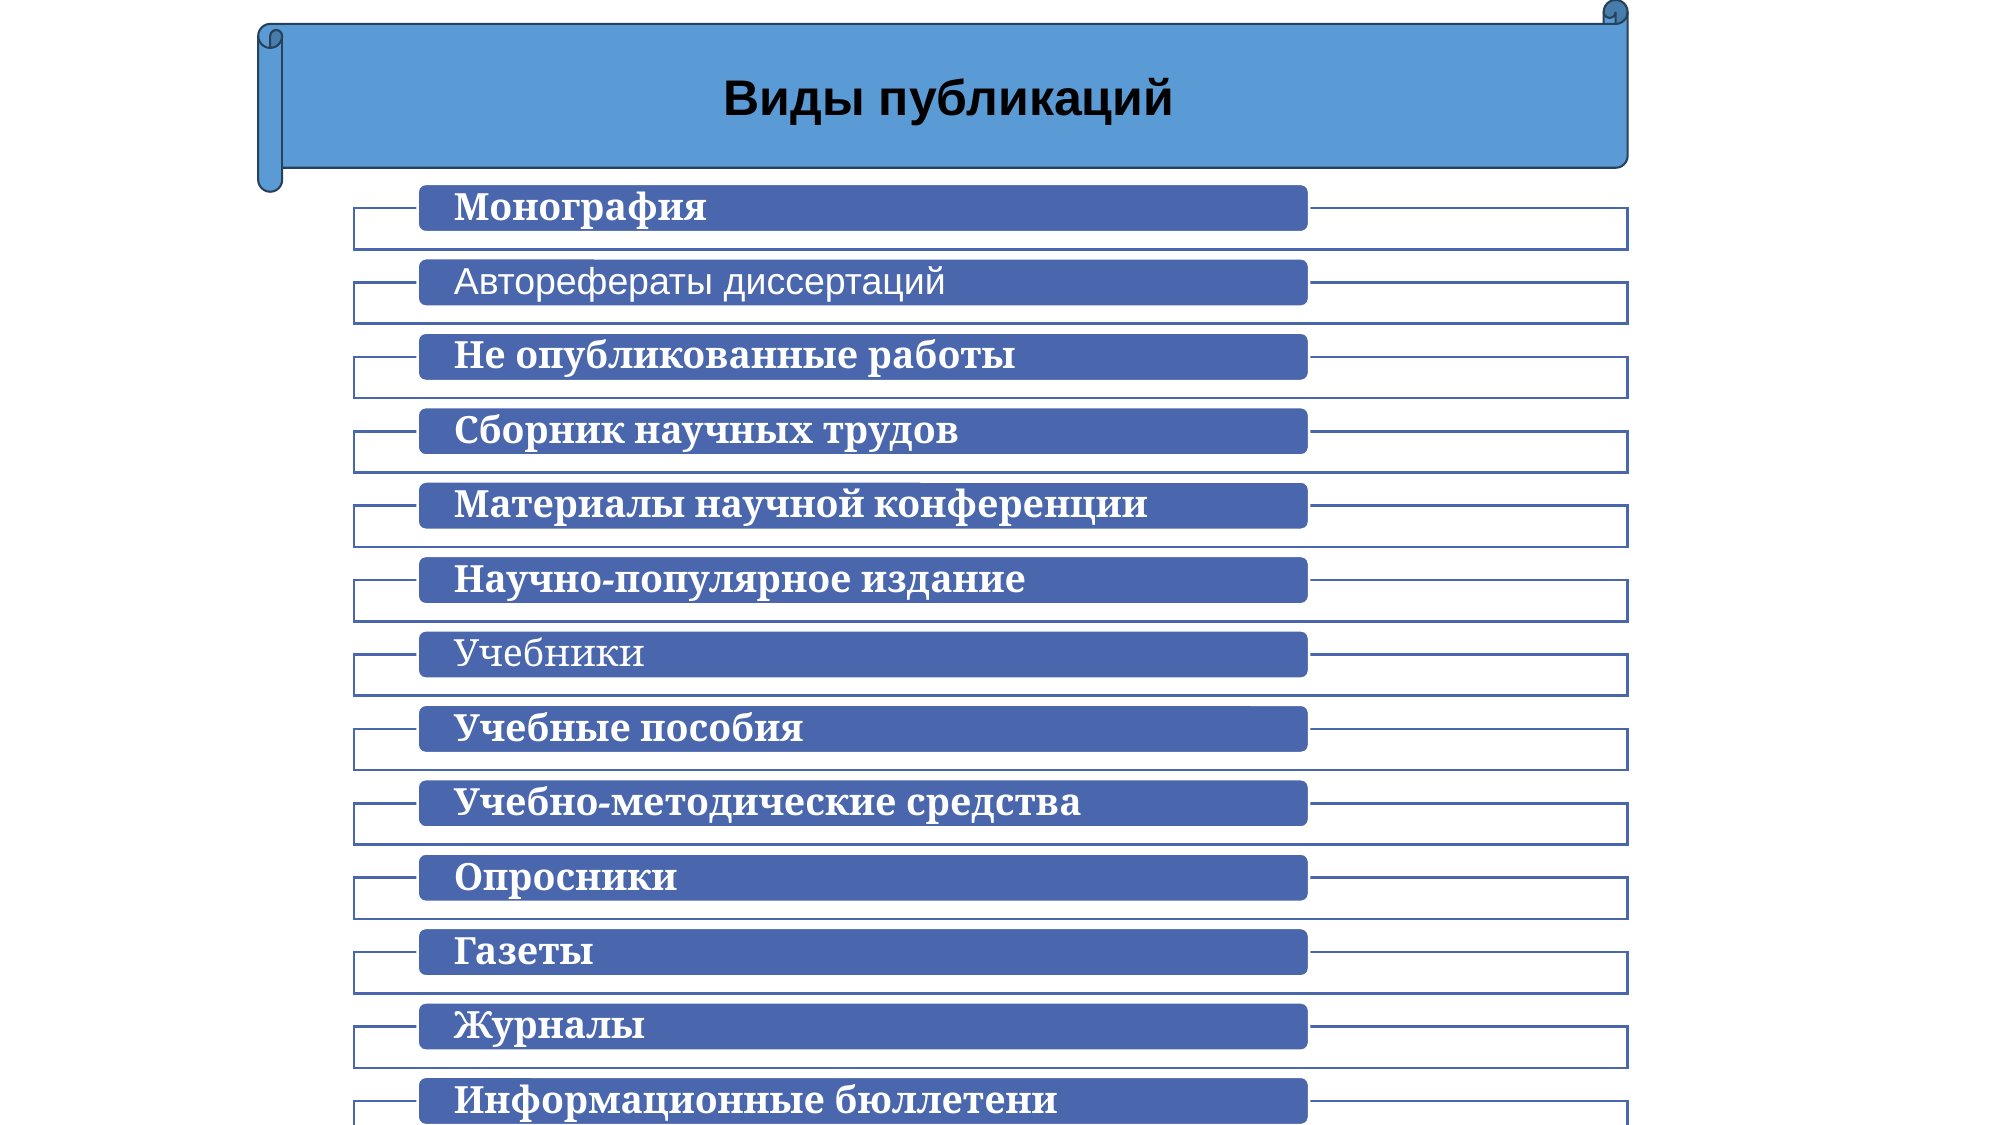

Виды публикаций

Монография

Авторефераты диссертаций

Не опубликованные работы

Сборник научных трудов

Материалы научной конференции

Научно-популярное издание

Учебники

Учебные пособия

Учебно-методические средства

Опросники

Газеты

Журналы

Информационные бюллетени